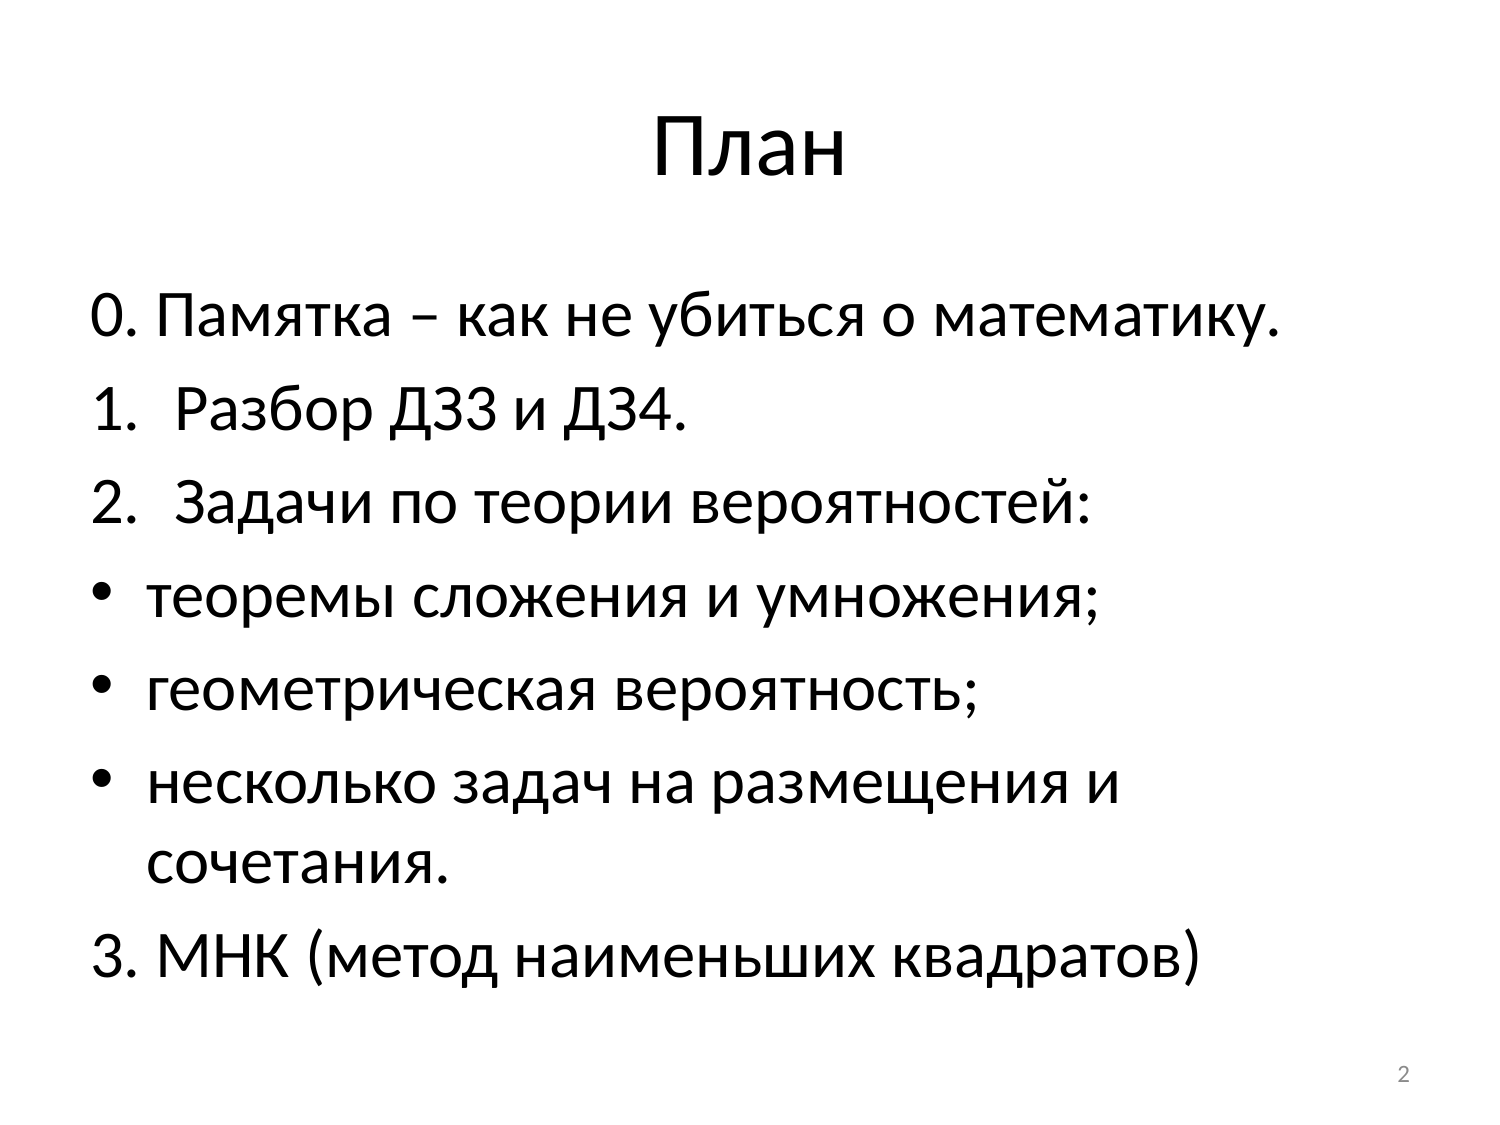

# План
0. Памятка – как не убиться о математику.
Разбор ДЗ3 и ДЗ4.
Задачи по теории вероятностей:
теоремы сложения и умножения;
геометрическая вероятность;
несколько задач на размещения и сочетания.
3. МНК (метод наименьших квадратов)
2